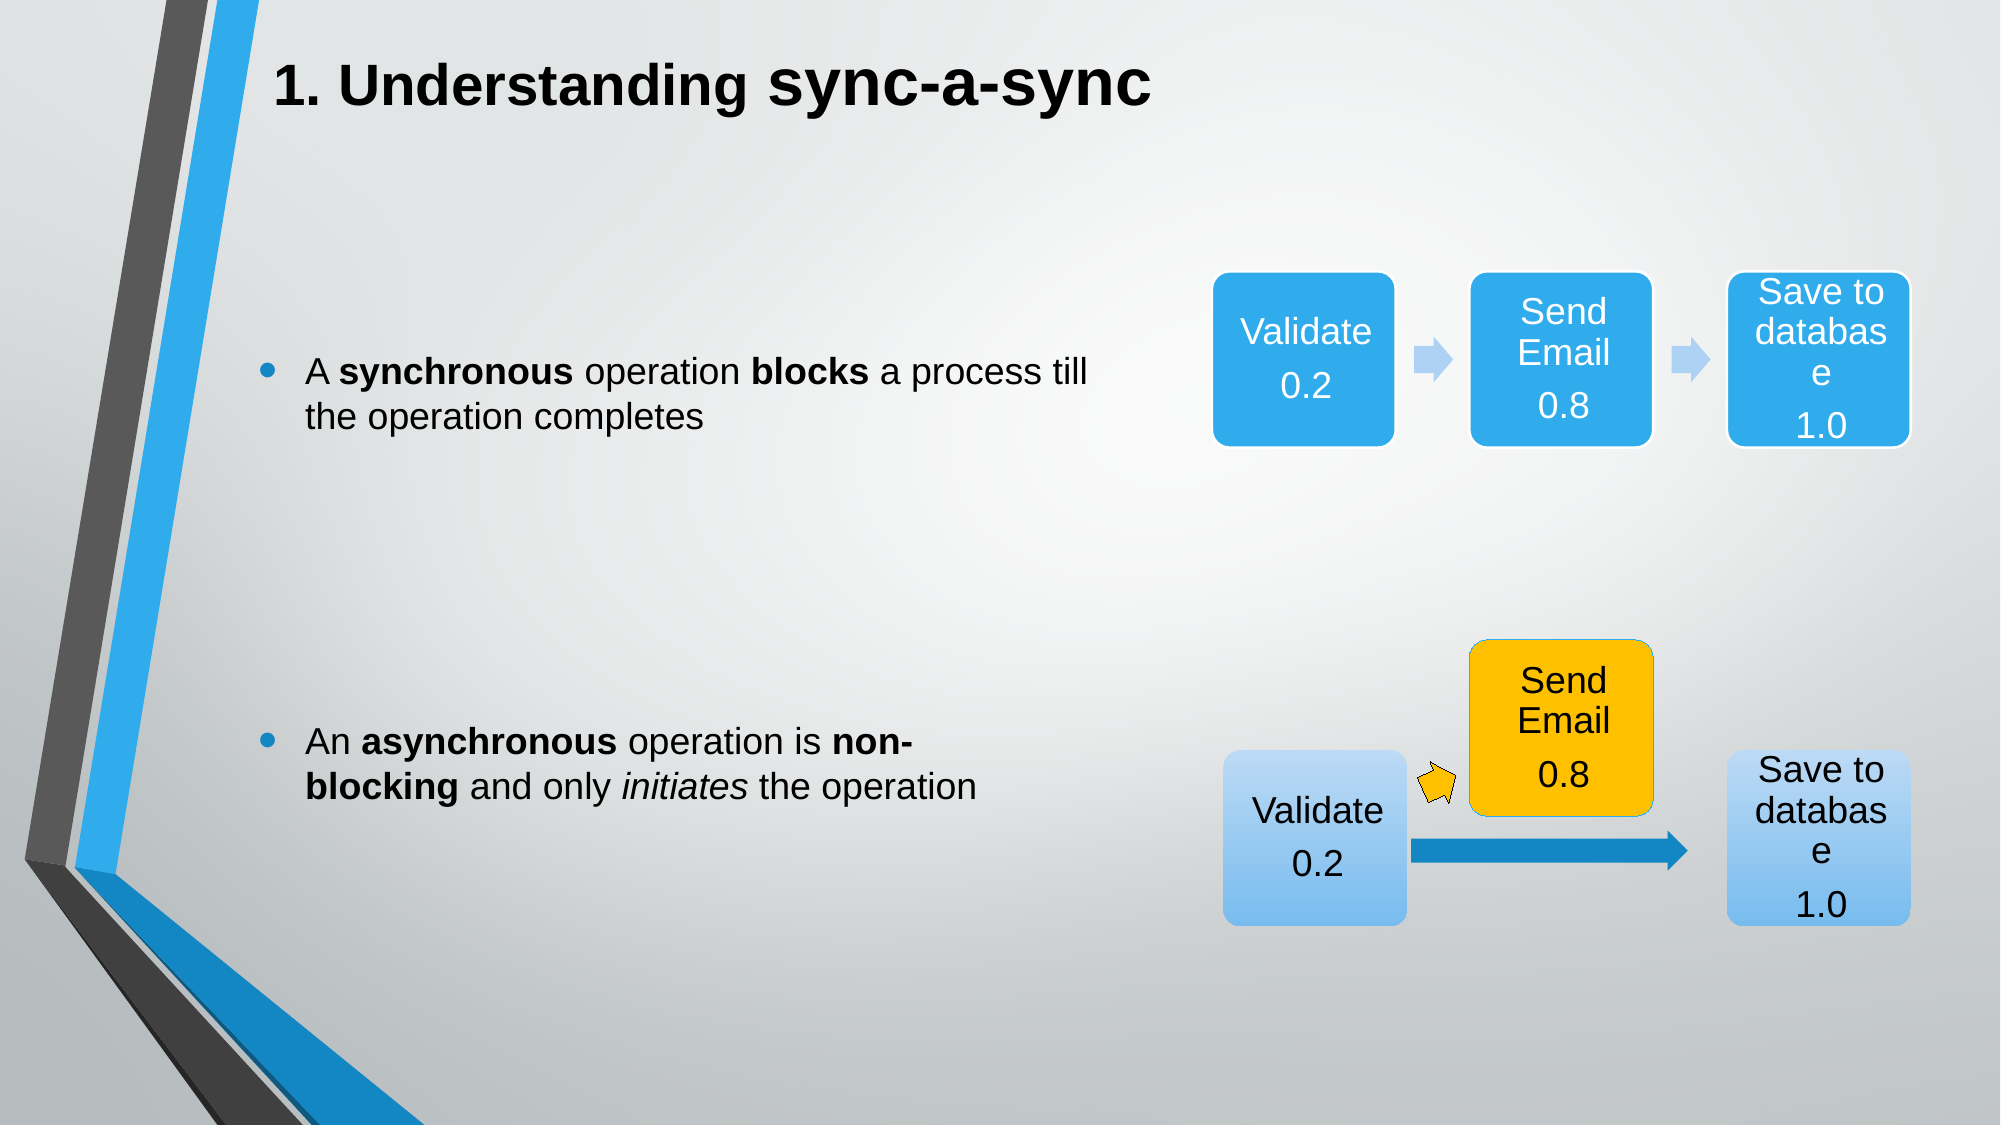

1. Understanding sync-a-sync
Validate
0.2

Send Email
0.8

Save to database
1.0
A synchronous operation blocks a process till the operation completes

An asynchronous operation is non-blocking and only initiates the operation

Validate
0.2

Send Email
0.8

Save to database
1.0